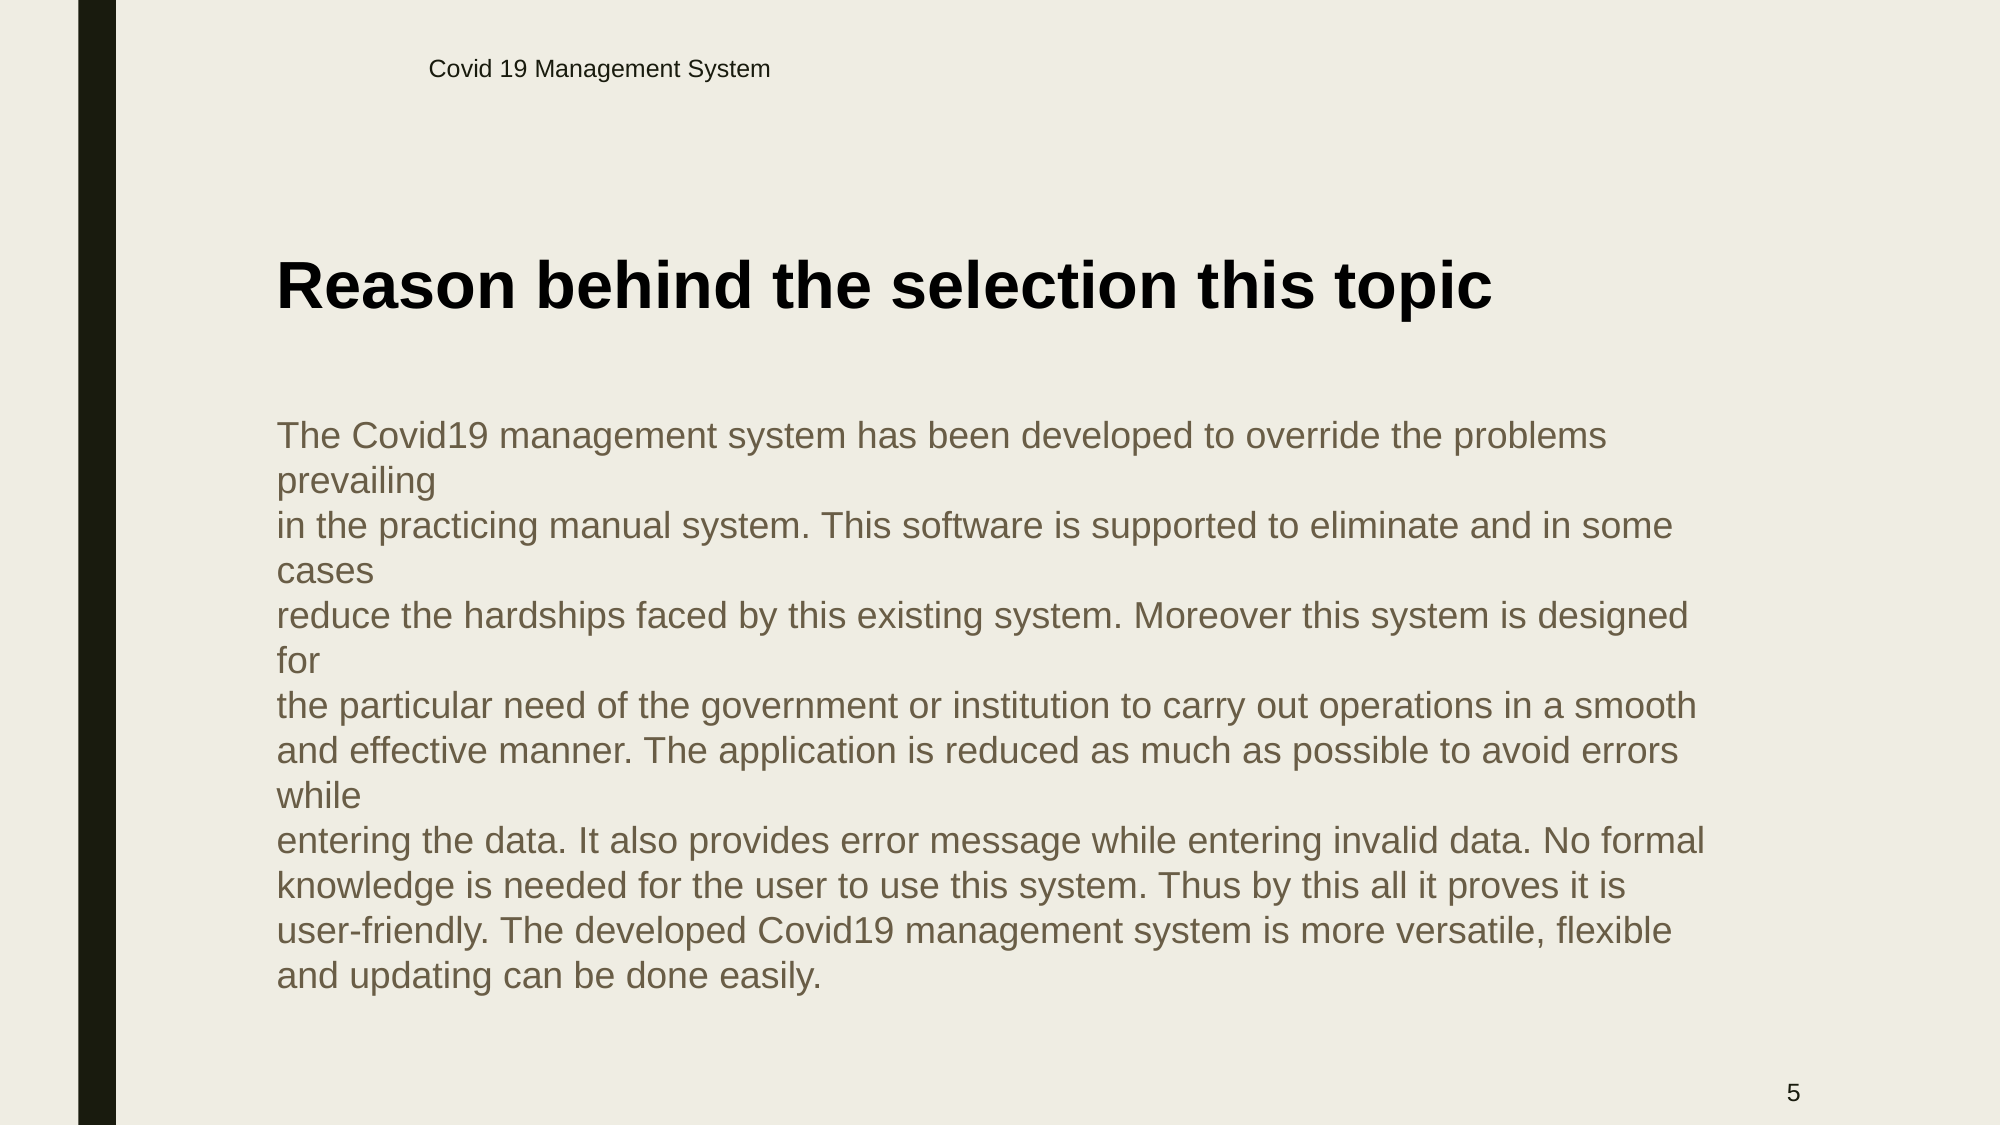

Covid 19 Management System

Reason behind the selection this topic

The Covid19 management system has been developed to override the problems prevailing
in the practicing manual system. This software is supported to eliminate and in some cases
reduce the hardships faced by this existing system. Moreover this system is designed for
the particular need of the government or institution to carry out operations in a smooth
and effective manner. The application is reduced as much as possible to avoid errors while
entering the data. It also provides error message while entering invalid data. No formal
knowledge is needed for the user to use this system. Thus by this all it proves it is
user-friendly. The developed Covid19 management system is more versatile, flexible
and updating can be done easily.
5